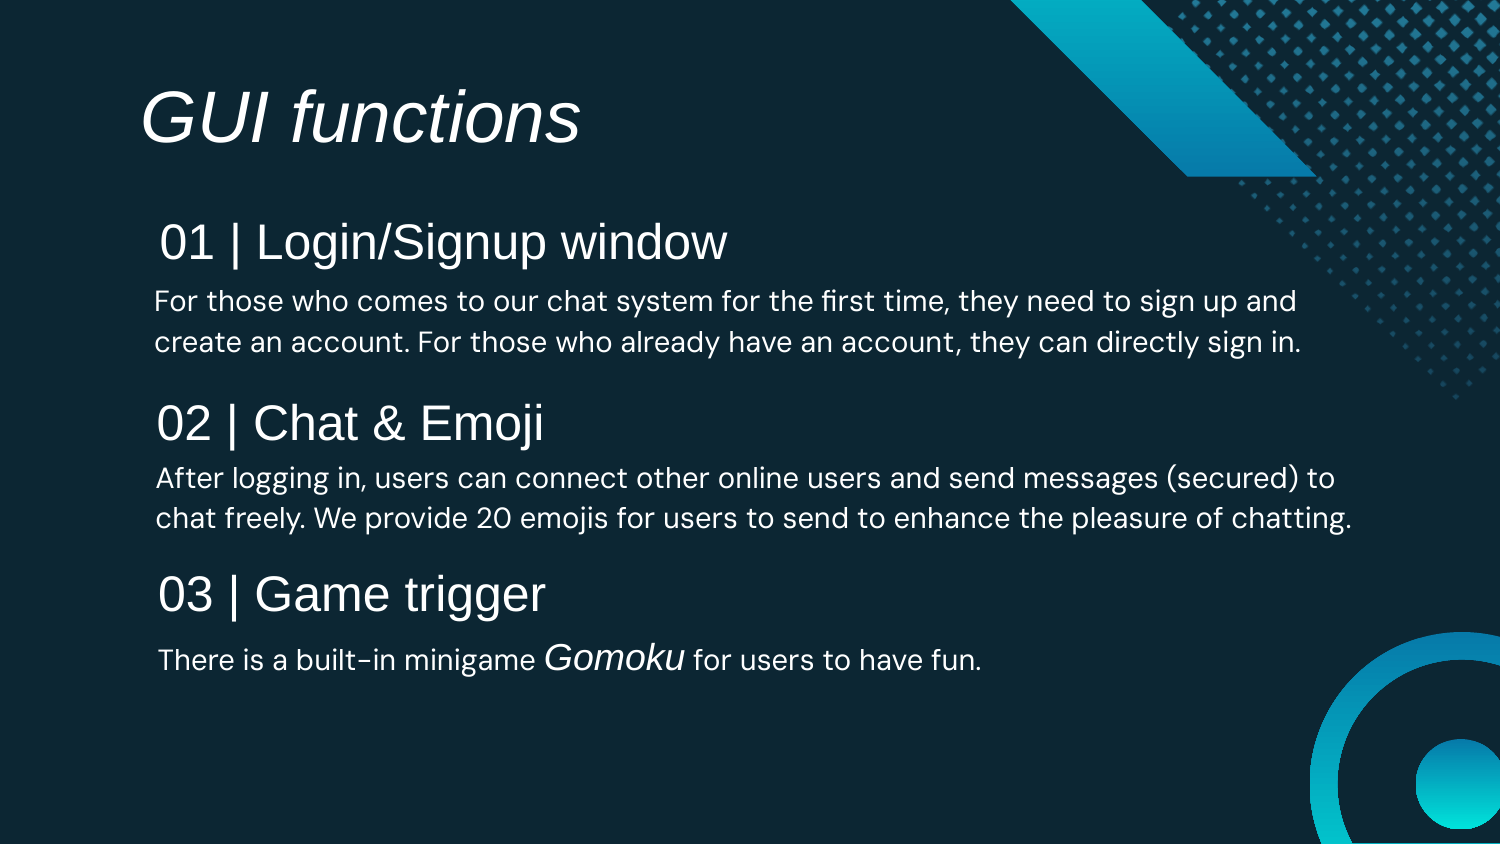

# GUI functions
01 | Login/Signup window
For those who comes to our chat system for the first time, they need to sign up and create an account. For those who already have an account, they can directly sign in.
02 | Chat & Emoji
After logging in, users can connect other online users and send messages (secured) to chat freely. We provide 20 emojis for users to send to enhance the pleasure of chatting.
03 | Game trigger
There is a built-in minigame Gomoku for users to have fun.